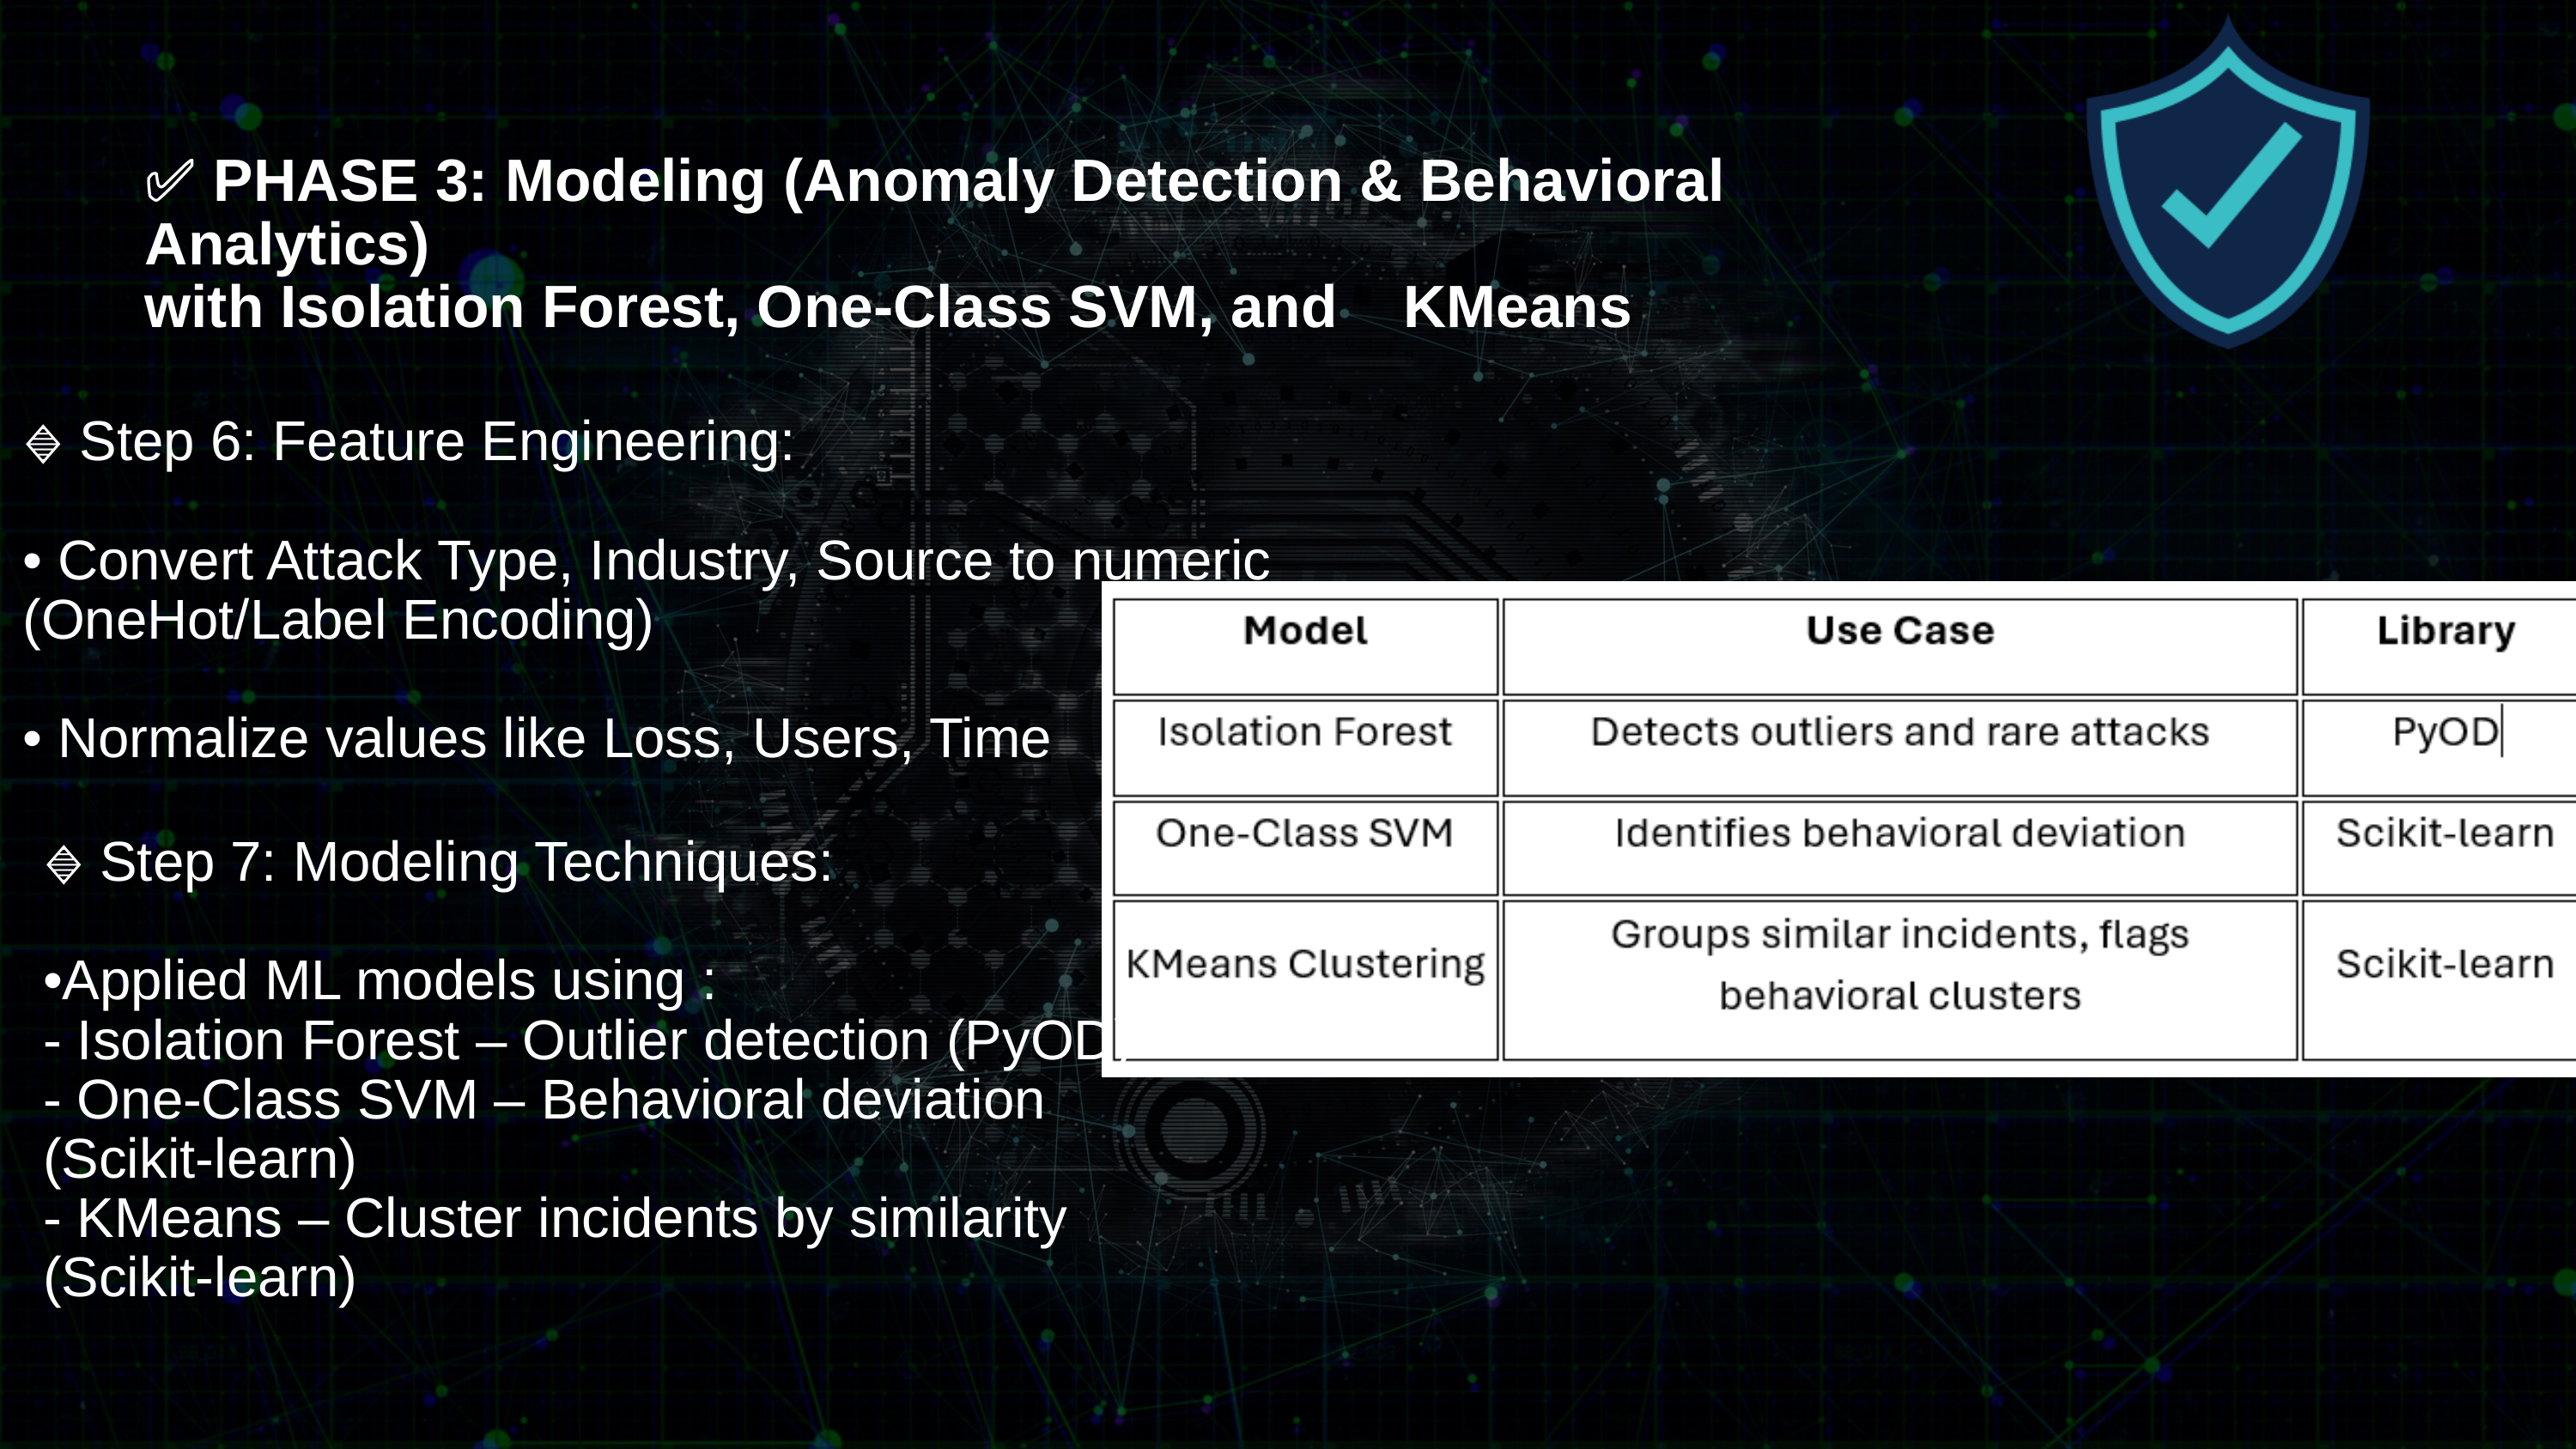

✅ PHASE 3: Modeling (Anomaly Detection & Behavioral Analytics)
with Isolation Forest, One-Class SVM, and    KMeans

🔹 Step 6: Feature Engineering:

• Convert Attack Type, Industry, Source to numeric (OneHot/Label Encoding)

• Normalize values like Loss, Users, Time

🔹 Step 7: Modeling Techniques:

•Applied ML models using :
- Isolation Forest – Outlier detection (PyOD)
- One-Class SVM – Behavioral deviation (Scikit-learn)
- KMeans – Cluster incidents by similarity (Scikit-learn)